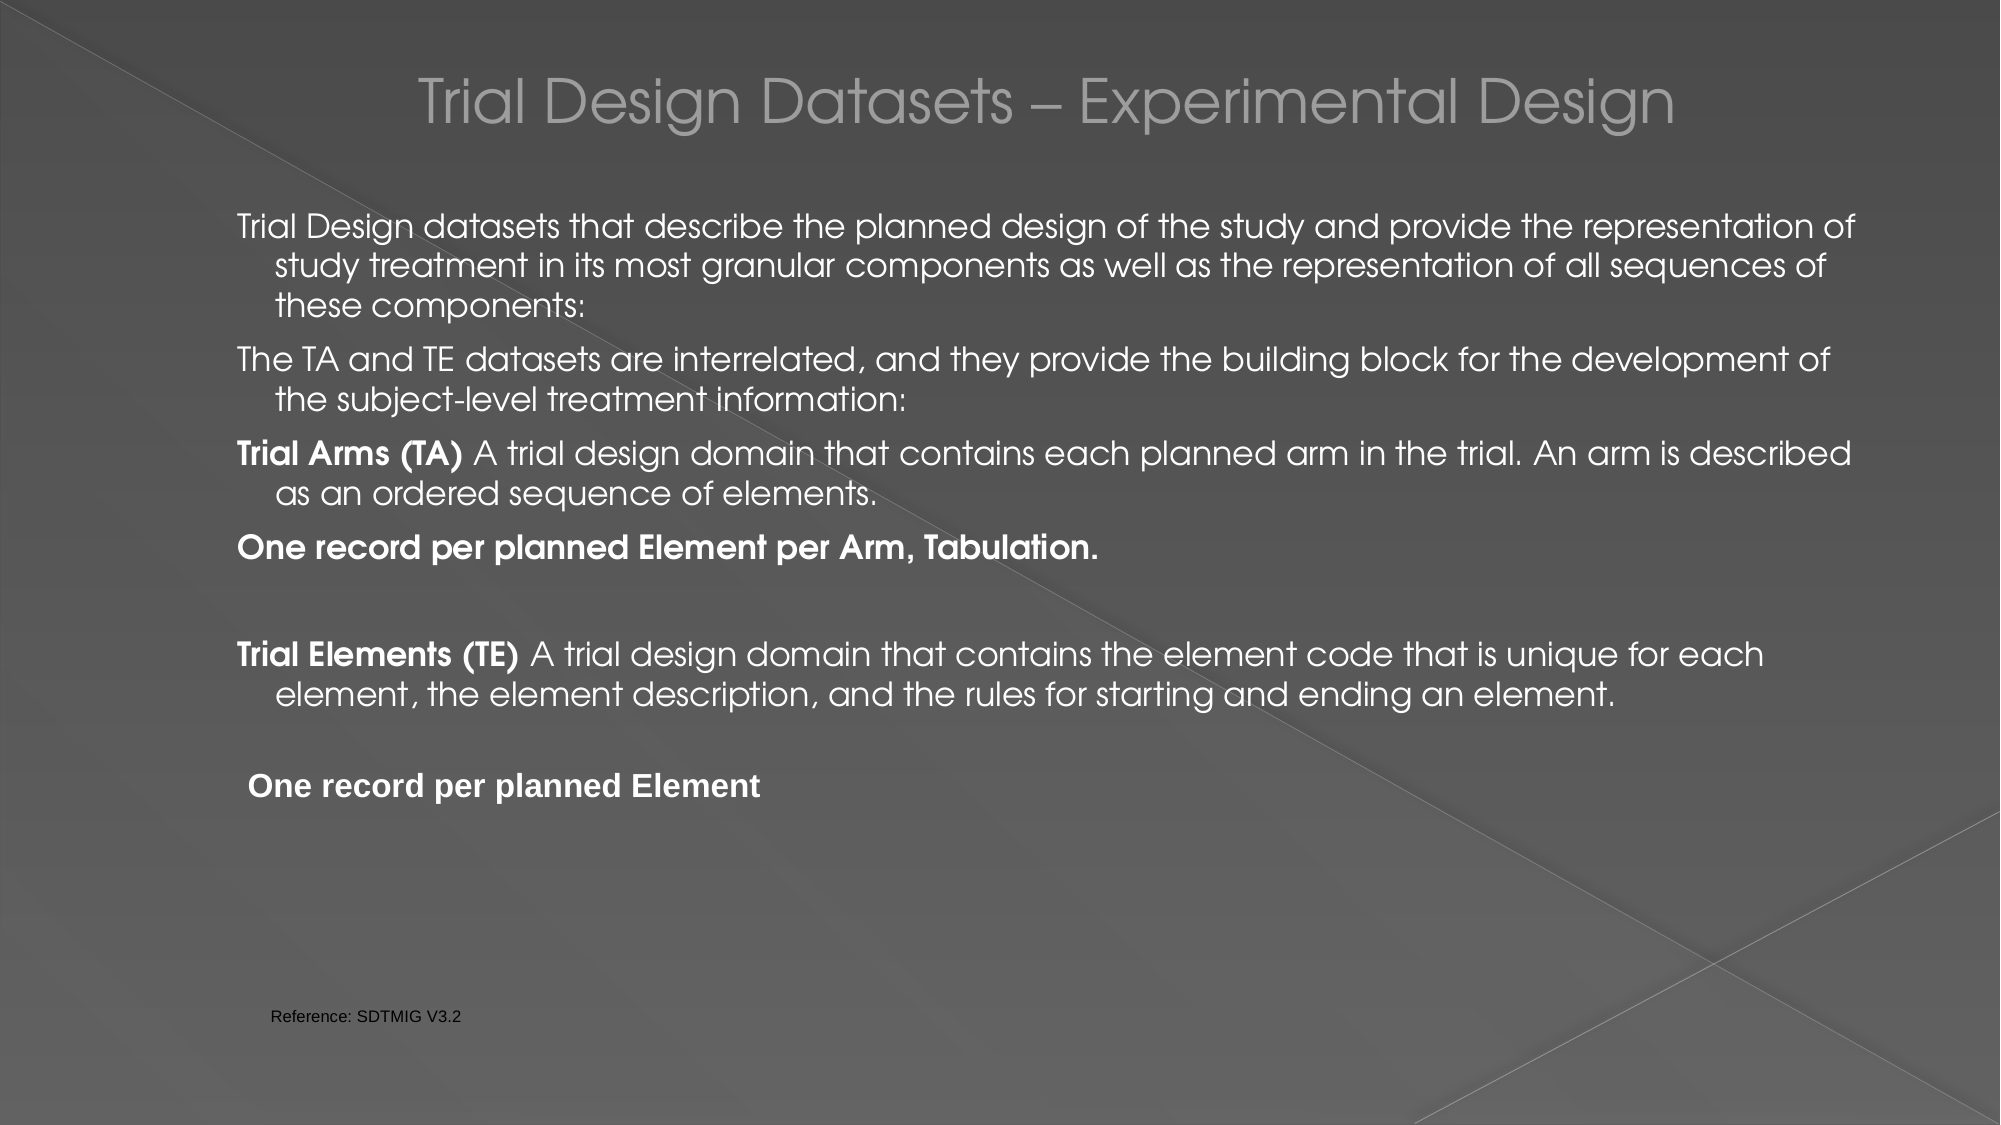

# Trial Design Datasets – Experimental Design
Trial Design datasets that describe the planned design of the study and provide the representation of study treatment in its most granular components as well as the representation of all sequences of these components:
The TA and TE datasets are interrelated, and they provide the building block for the development of the subject-level treatment information:
Trial Arms (TA) A trial design domain that contains each planned arm in the trial. An arm is described as an ordered sequence of elements.
One record per planned Element per Arm, Tabulation.

Trial Elements (TE) A trial design domain that contains the element code that is unique for each element, the element description, and the rules for starting and ending an element.

One record per planned Element
Reference: SDTMIG V3.2